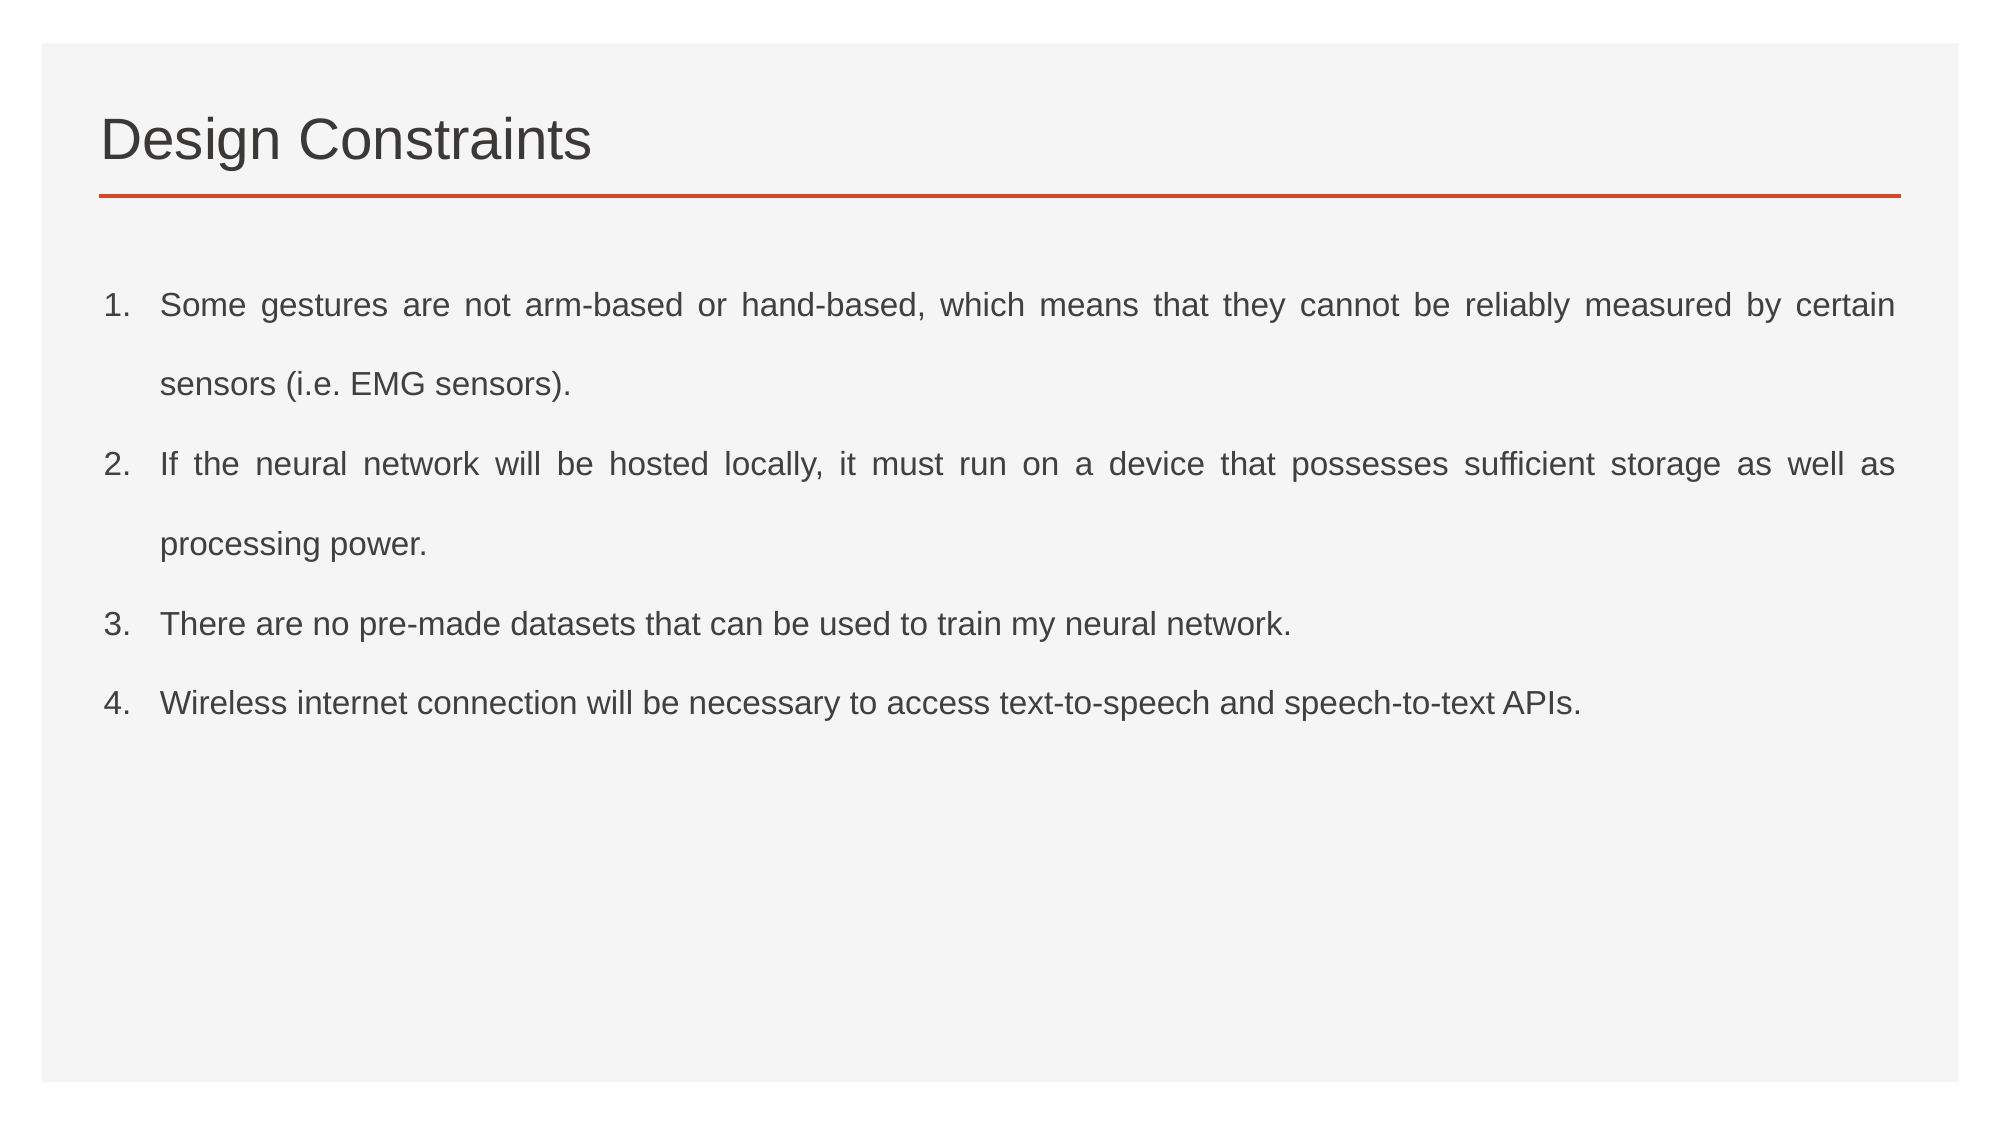

# Design Constraints
Some gestures are not arm-based or hand-based, which means that they cannot be reliably measured by certain sensors (i.e. EMG sensors).
If the neural network will be hosted locally, it must run on a device that possesses sufficient storage as well as processing power.
There are no pre-made datasets that can be used to train my neural network.
Wireless internet connection will be necessary to access text-to-speech and speech-to-text APIs.